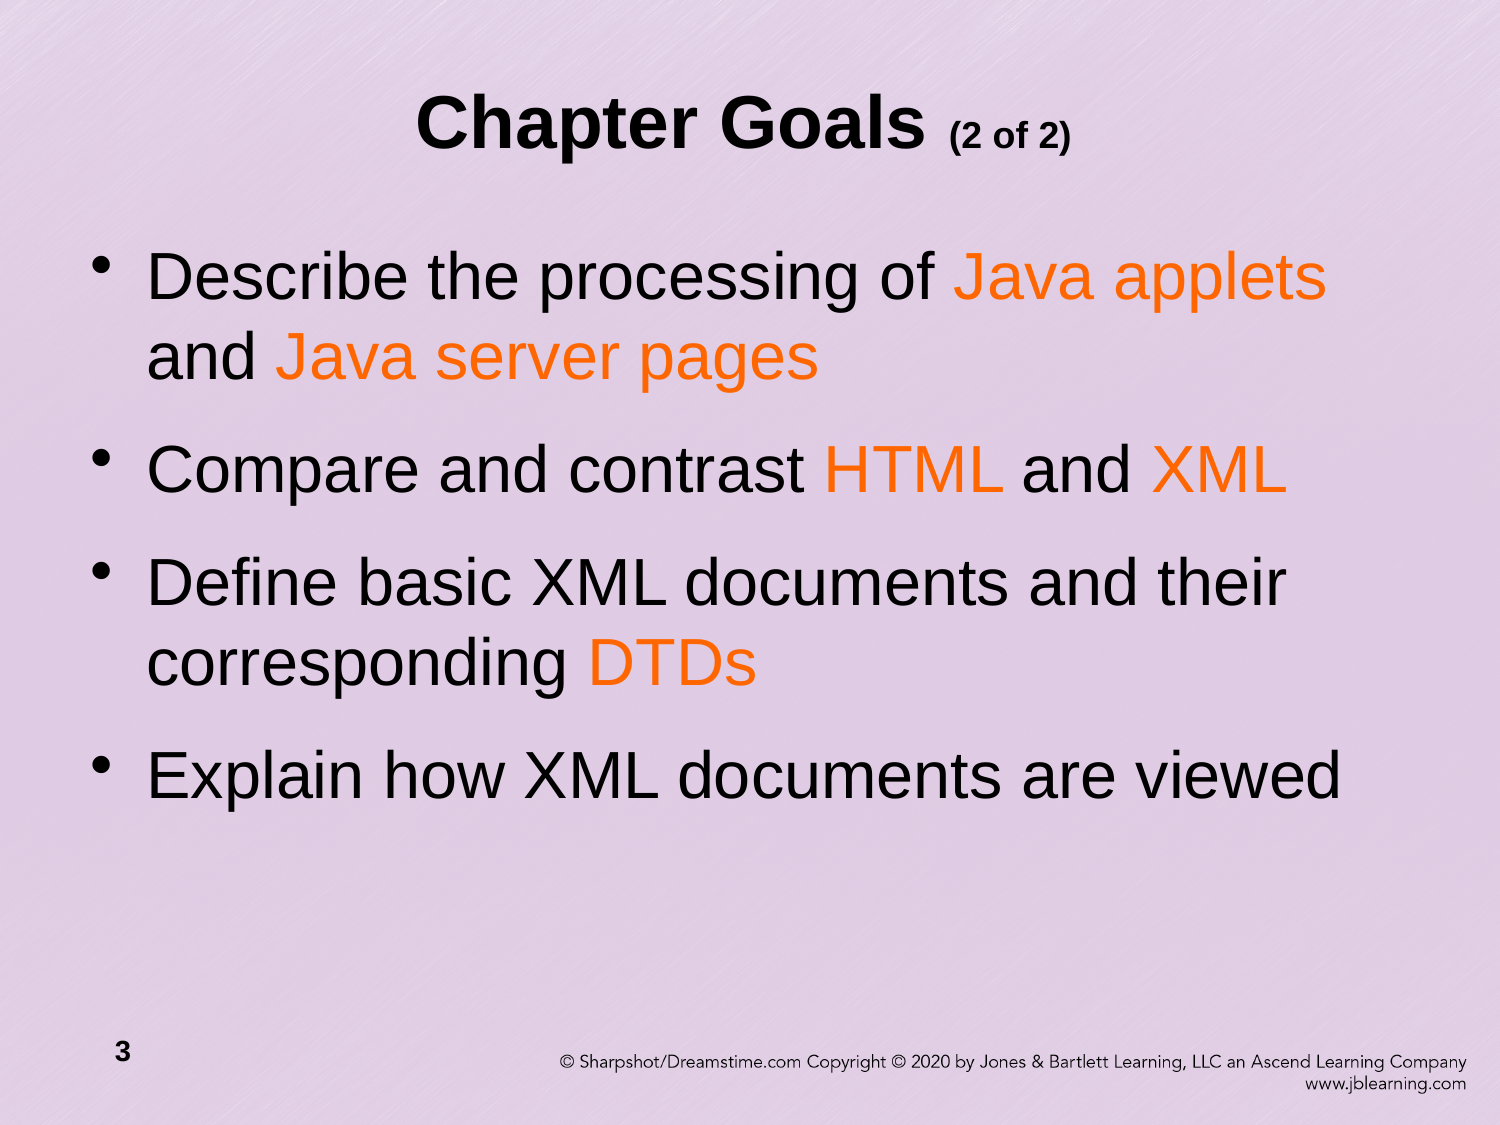

# Chapter Goals (2 of 2)
Describe the processing of Java applets and Java server pages
Compare and contrast HTML and XML
Define basic XML documents and their corresponding DTDs
Explain how XML documents are viewed
3